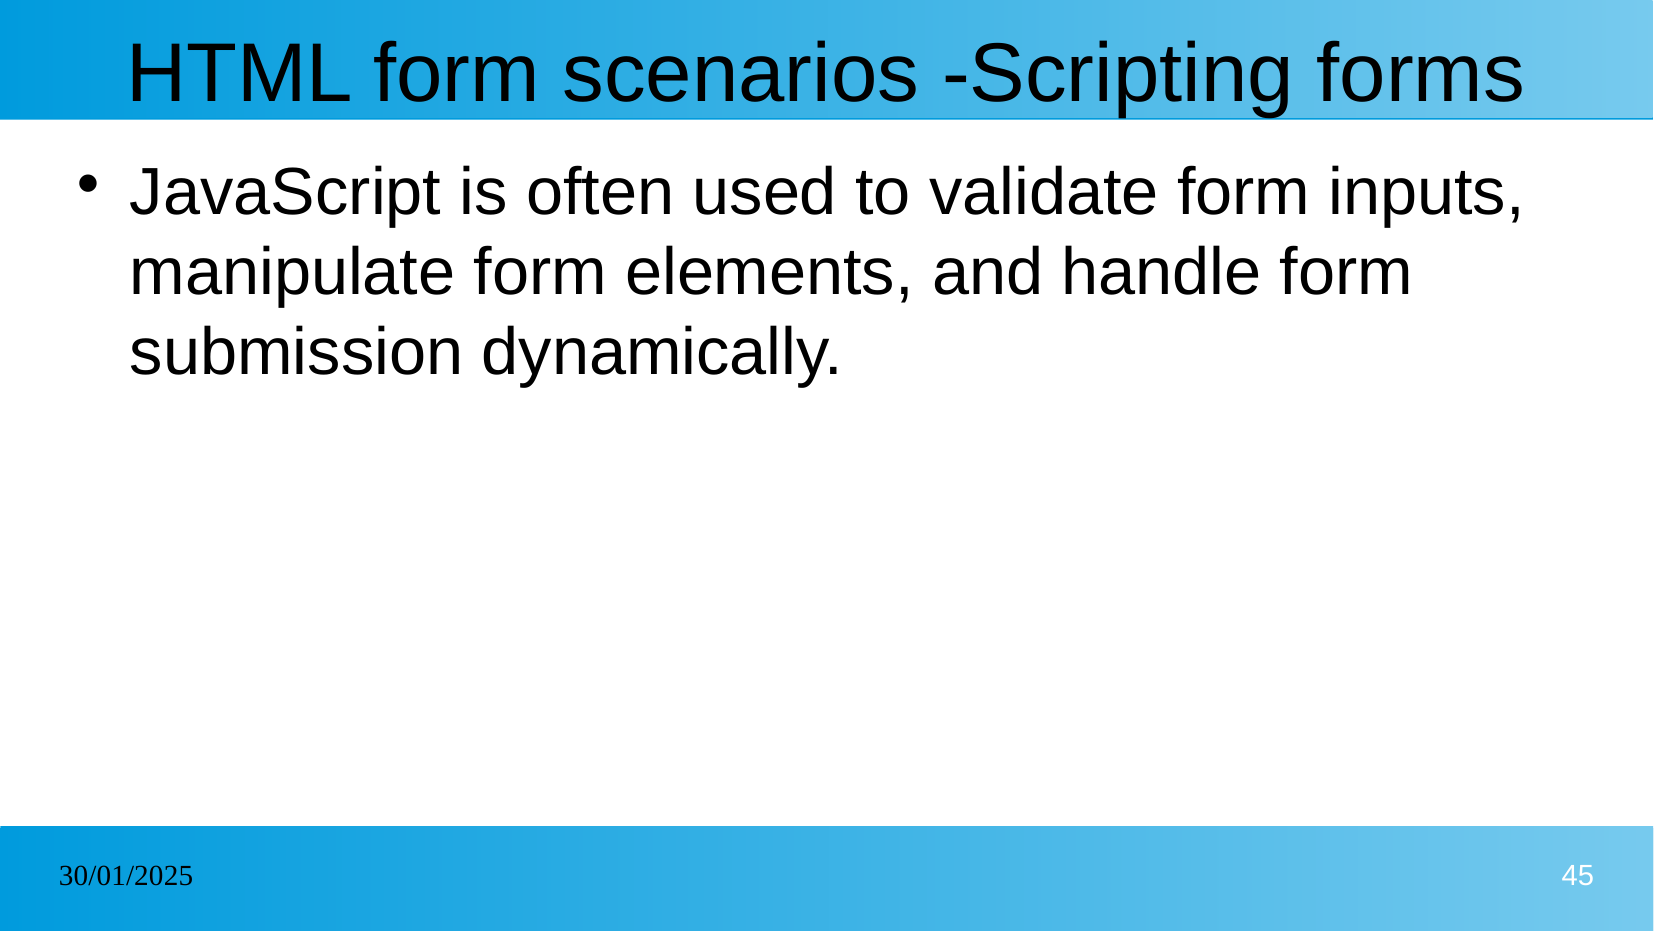

# HTML form scenarios -Scripting forms
JavaScript is often used to validate form inputs, manipulate form elements, and handle form submission dynamically.
30/01/2025
45